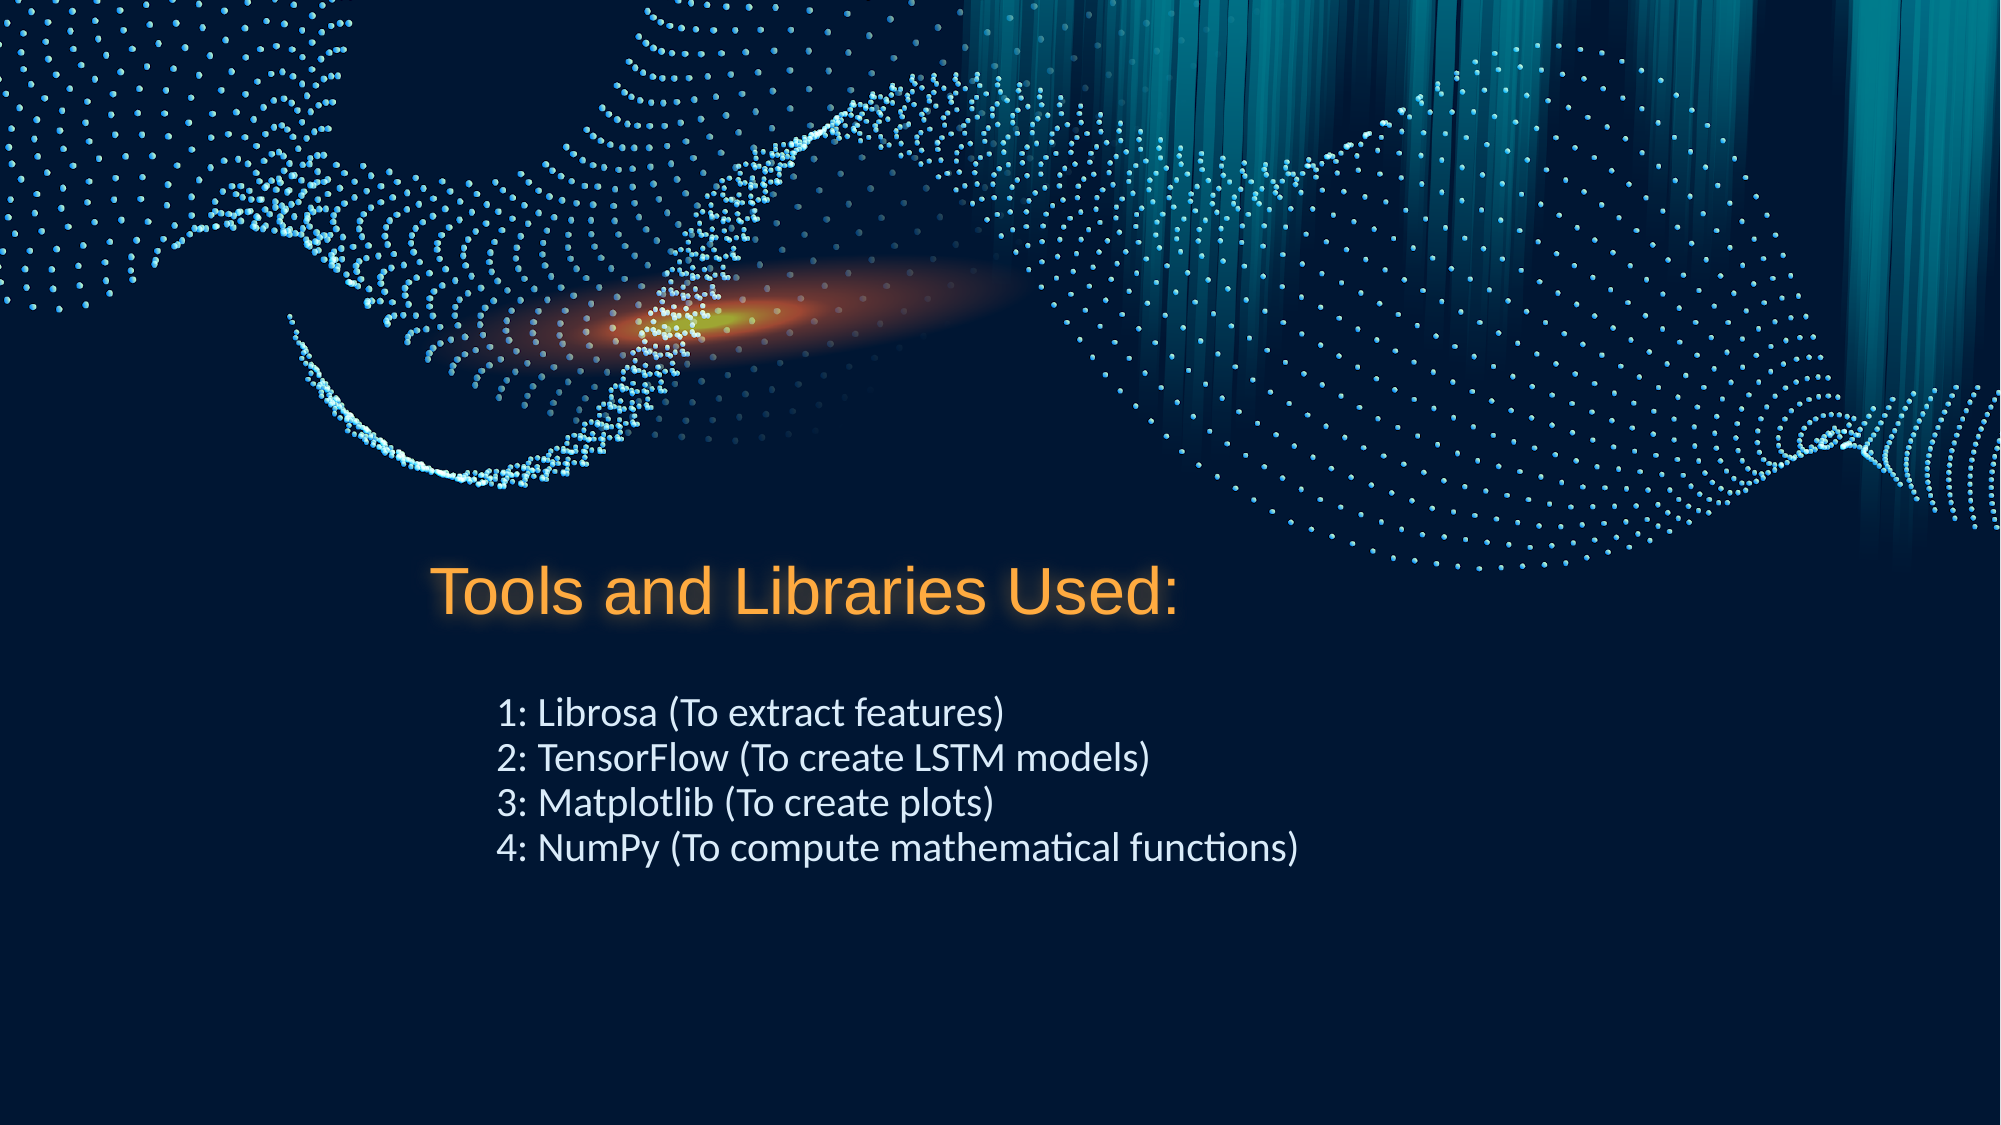

Tools and Libraries Used:
1: Librosa (To extract features)
2: TensorFlow (To create LSTM models)
3: Matplotlib (To create plots)
4: NumPy (To compute mathematical functions)